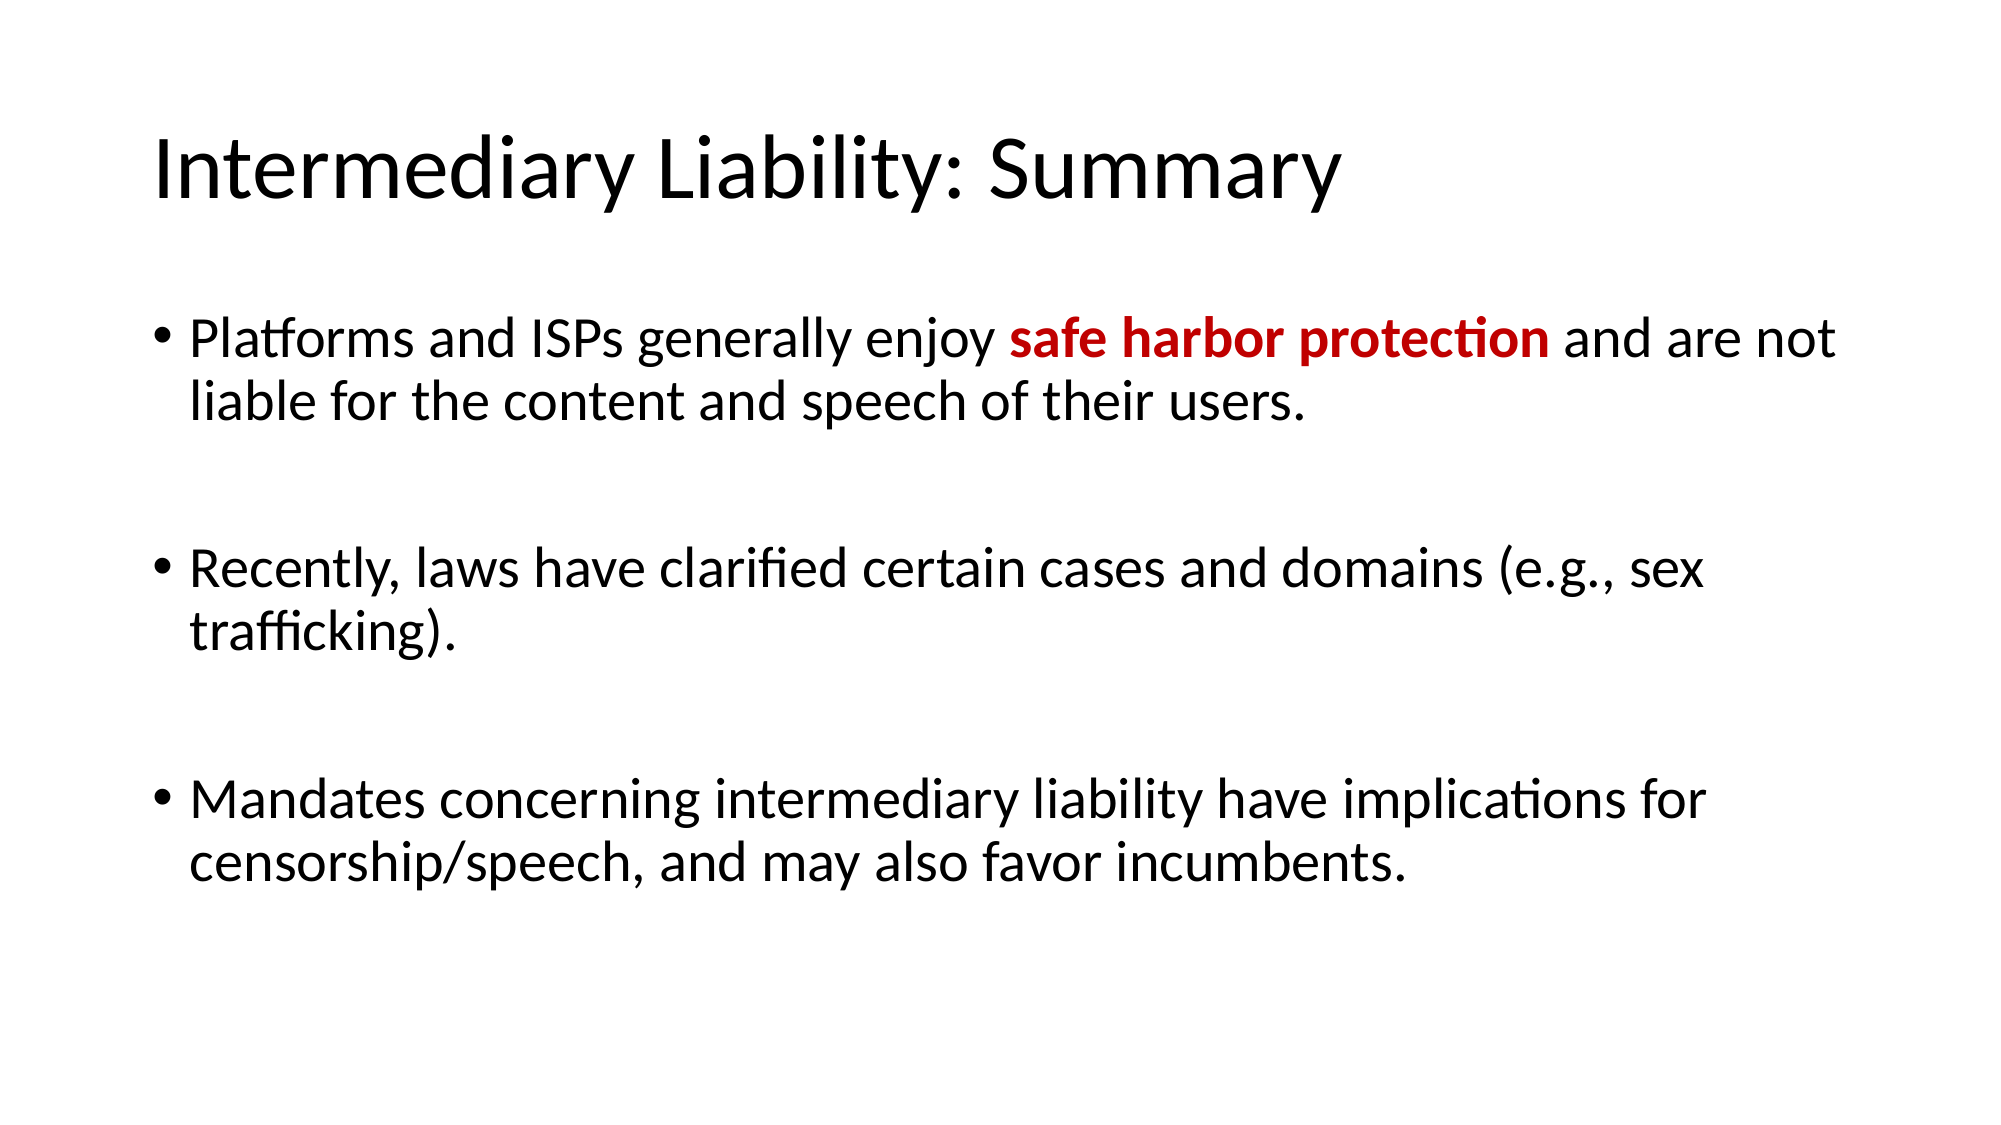

# Intermediary Liability: Summary
Platforms and ISPs generally enjoy safe harbor protection and are not liable for the content and speech of their users.

Recently, laws have clarified certain cases and domains (e.g., sex trafficking).

Mandates concerning intermediary liability have implications for censorship/speech, and may also favor incumbents.